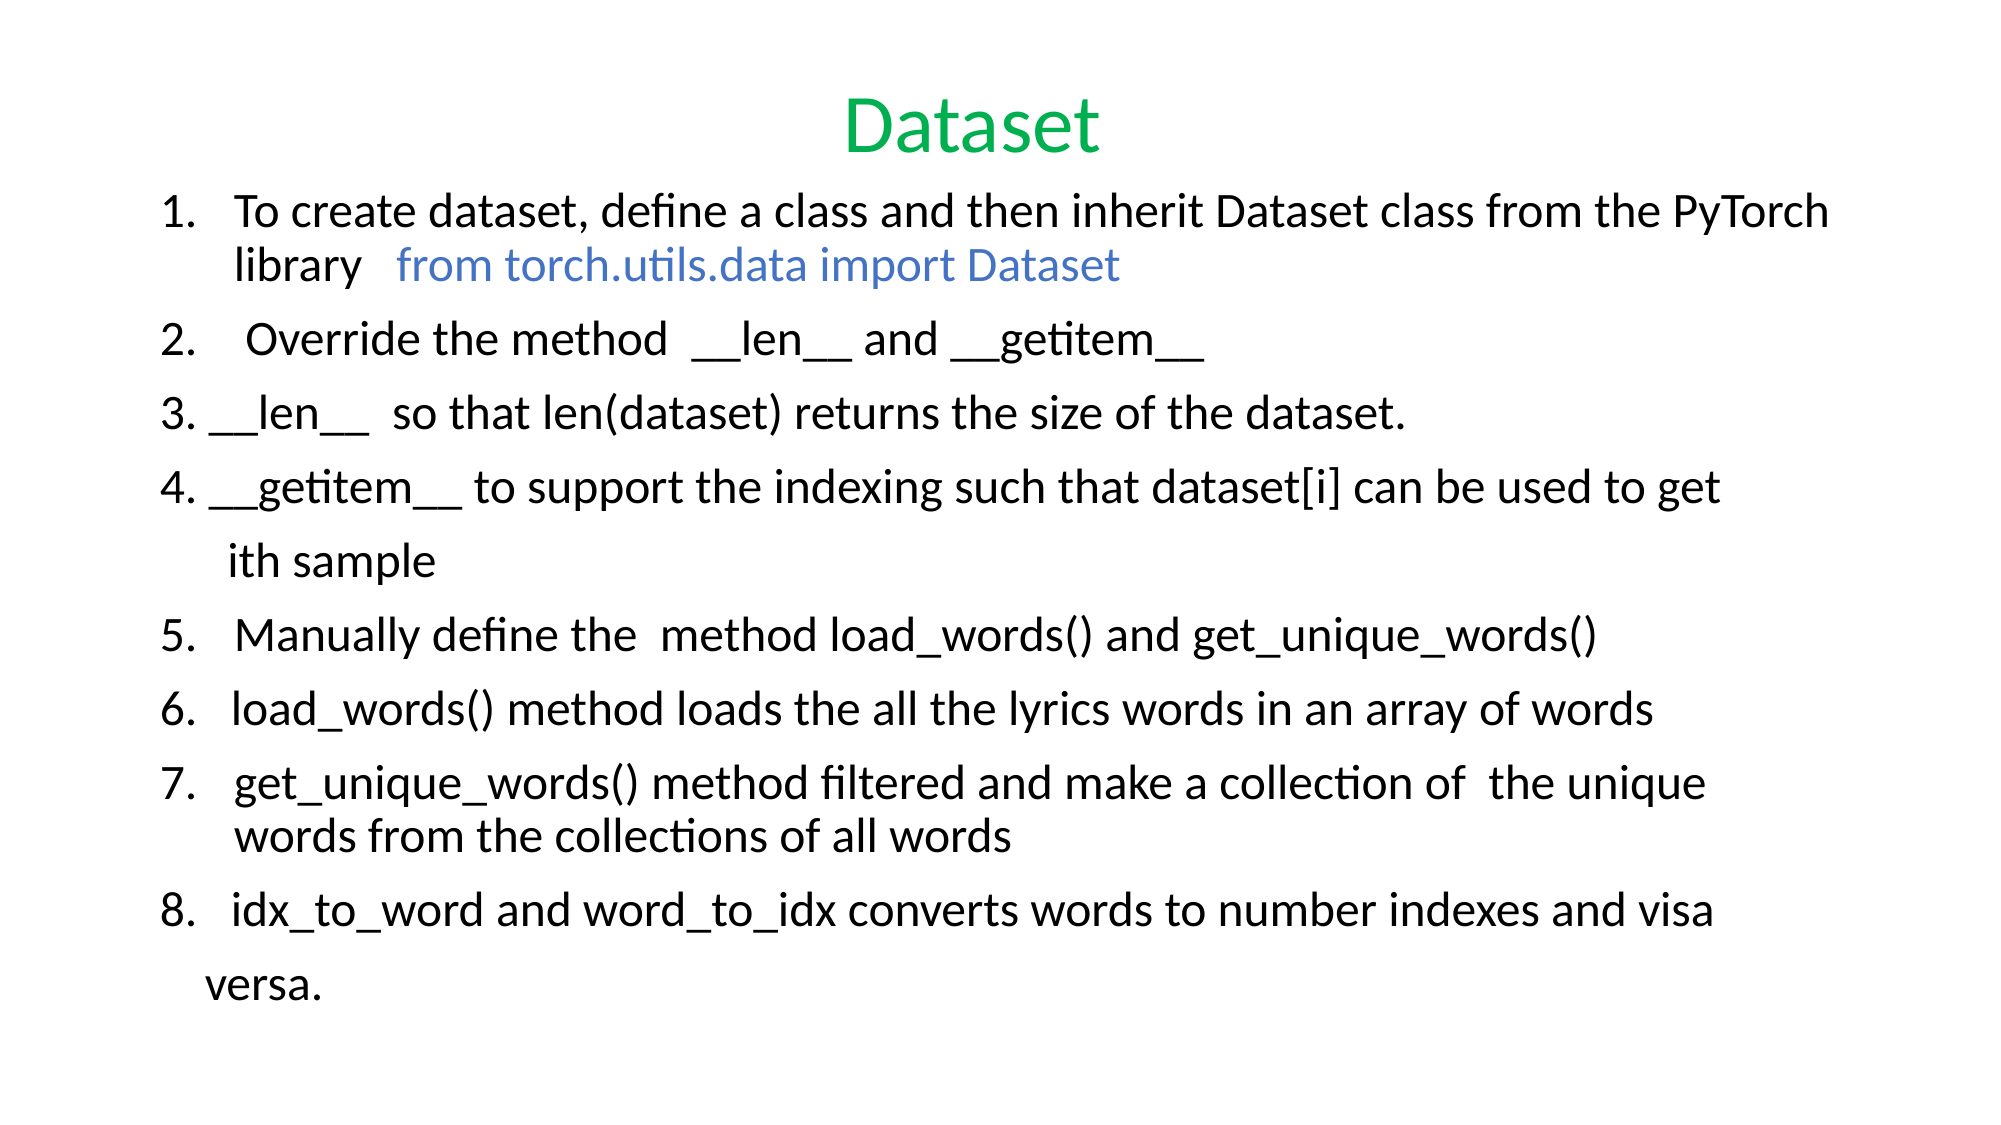

# Dataset
To create dataset, define a class and then inherit Dataset class from the PyTorch library   from torch.utils.data import Dataset
 Override the method  __len__ and __getitem__
3. __len__  so that len(dataset) returns the size of the dataset.
4. __getitem__ to support the indexing such that dataset[i] can be used to get
      ith sample
Manually define the  method load_words() and get_unique_words()
6.   load_words() method loads the all the lyrics words in an array of words
get_unique_words() method filtered and make a collection of  the unique    words from the collections of all words
8.   idx_to_word and word_to_idx converts words to number indexes and visa
    versa.